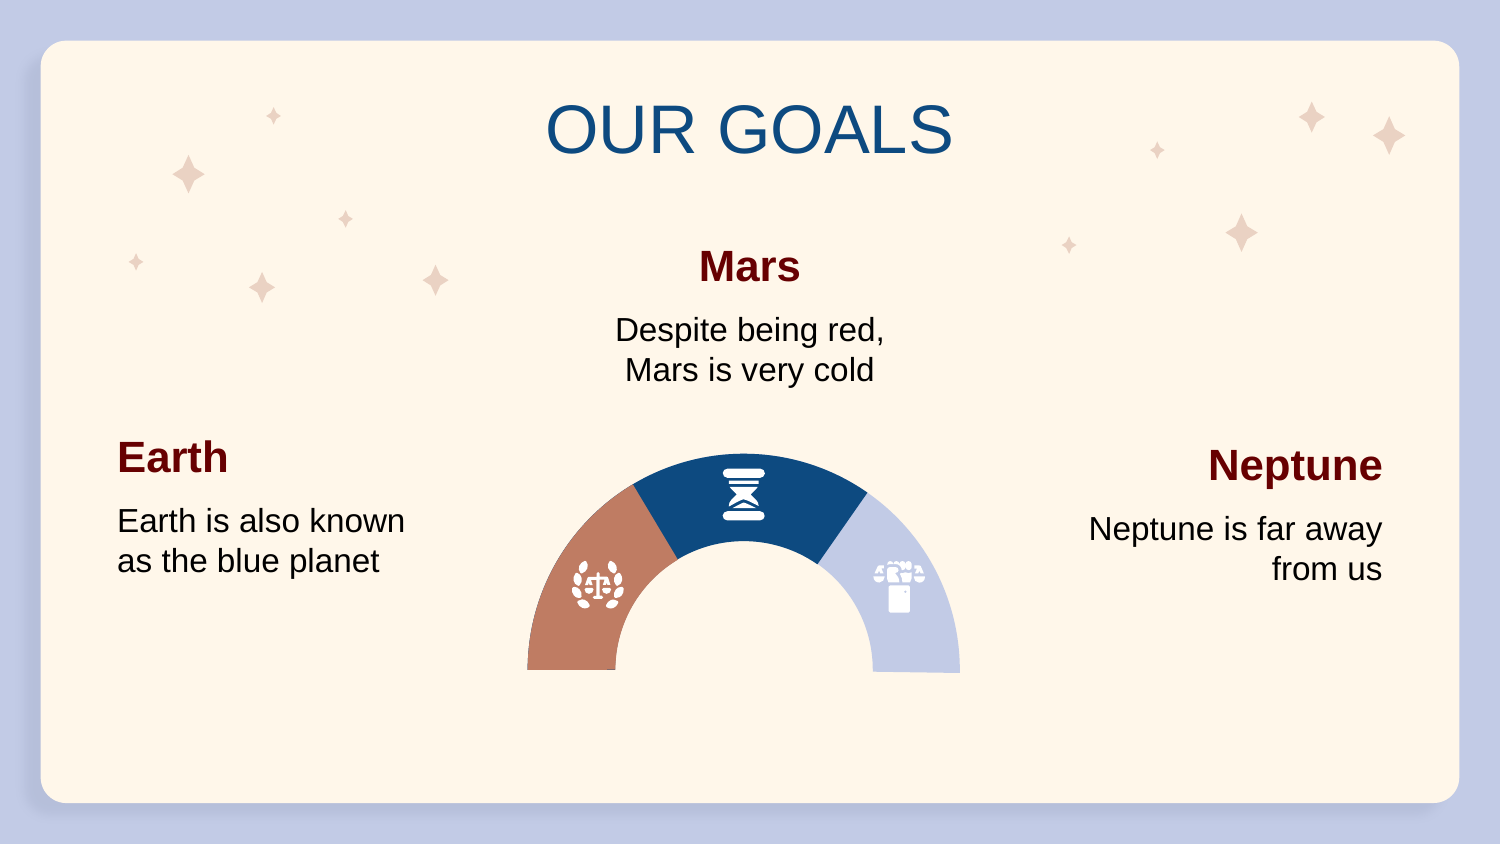

# OUR GOALS

Mars

Despite being red, Mars is very cold
Earth
Neptune

Earth is also known as the blue planet
Neptune is far away from us